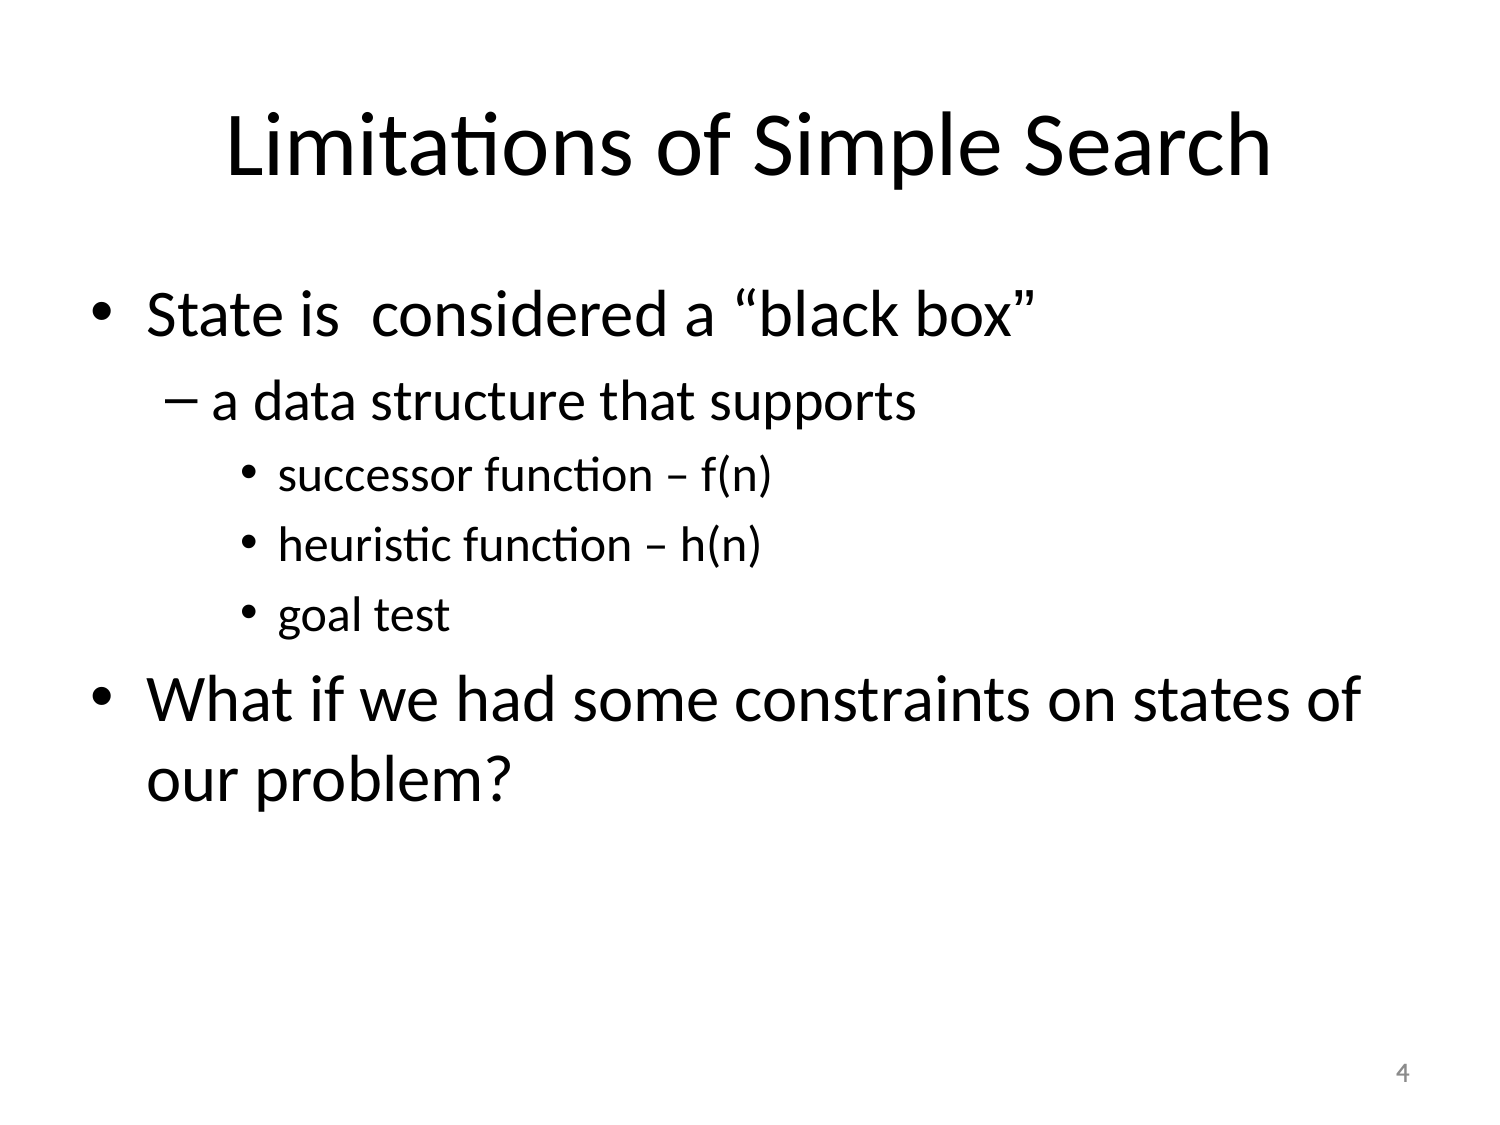

# Limitations of Simple Search
State is  considered a “black box”
a data structure that supports
successor function – f(n)
heuristic function – h(n)
goal test
What if we had some constraints on states of our problem?
4